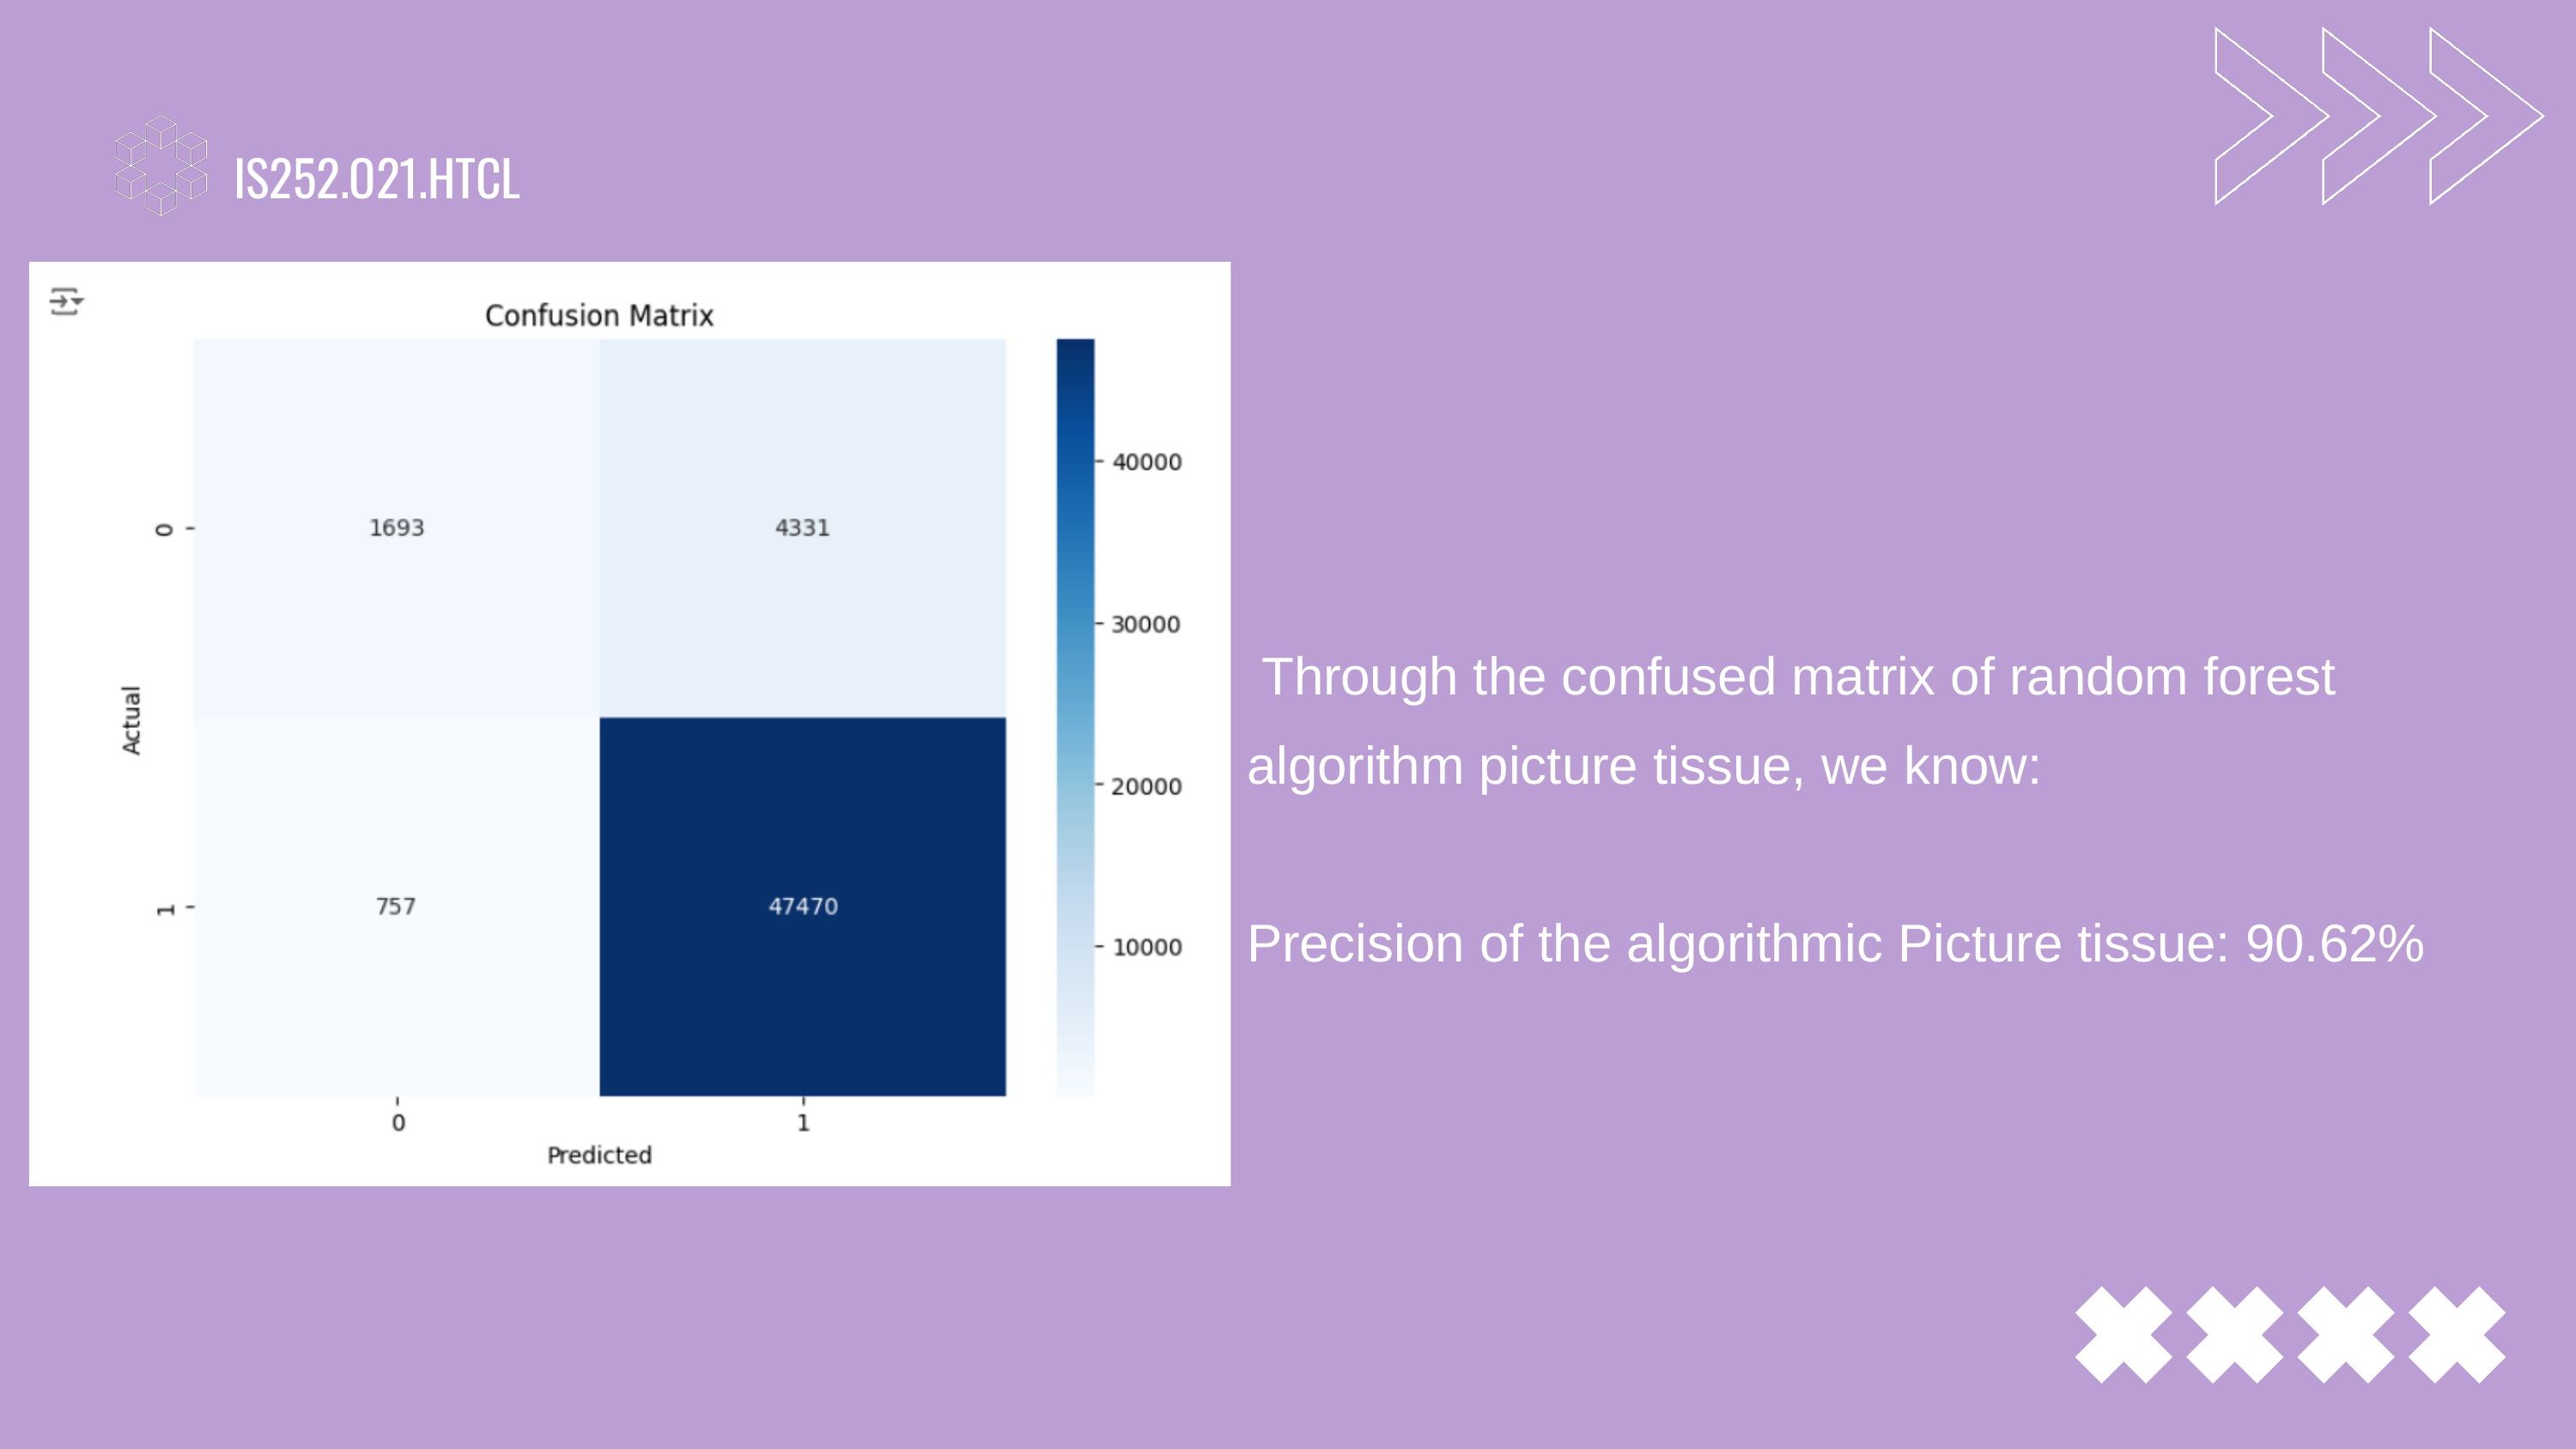

IS252.O21.HTCL

 Through the confused matrix of random forest algorithm picture tissue, we know:

Precision of the algorithmic Picture tissue: 90.62%